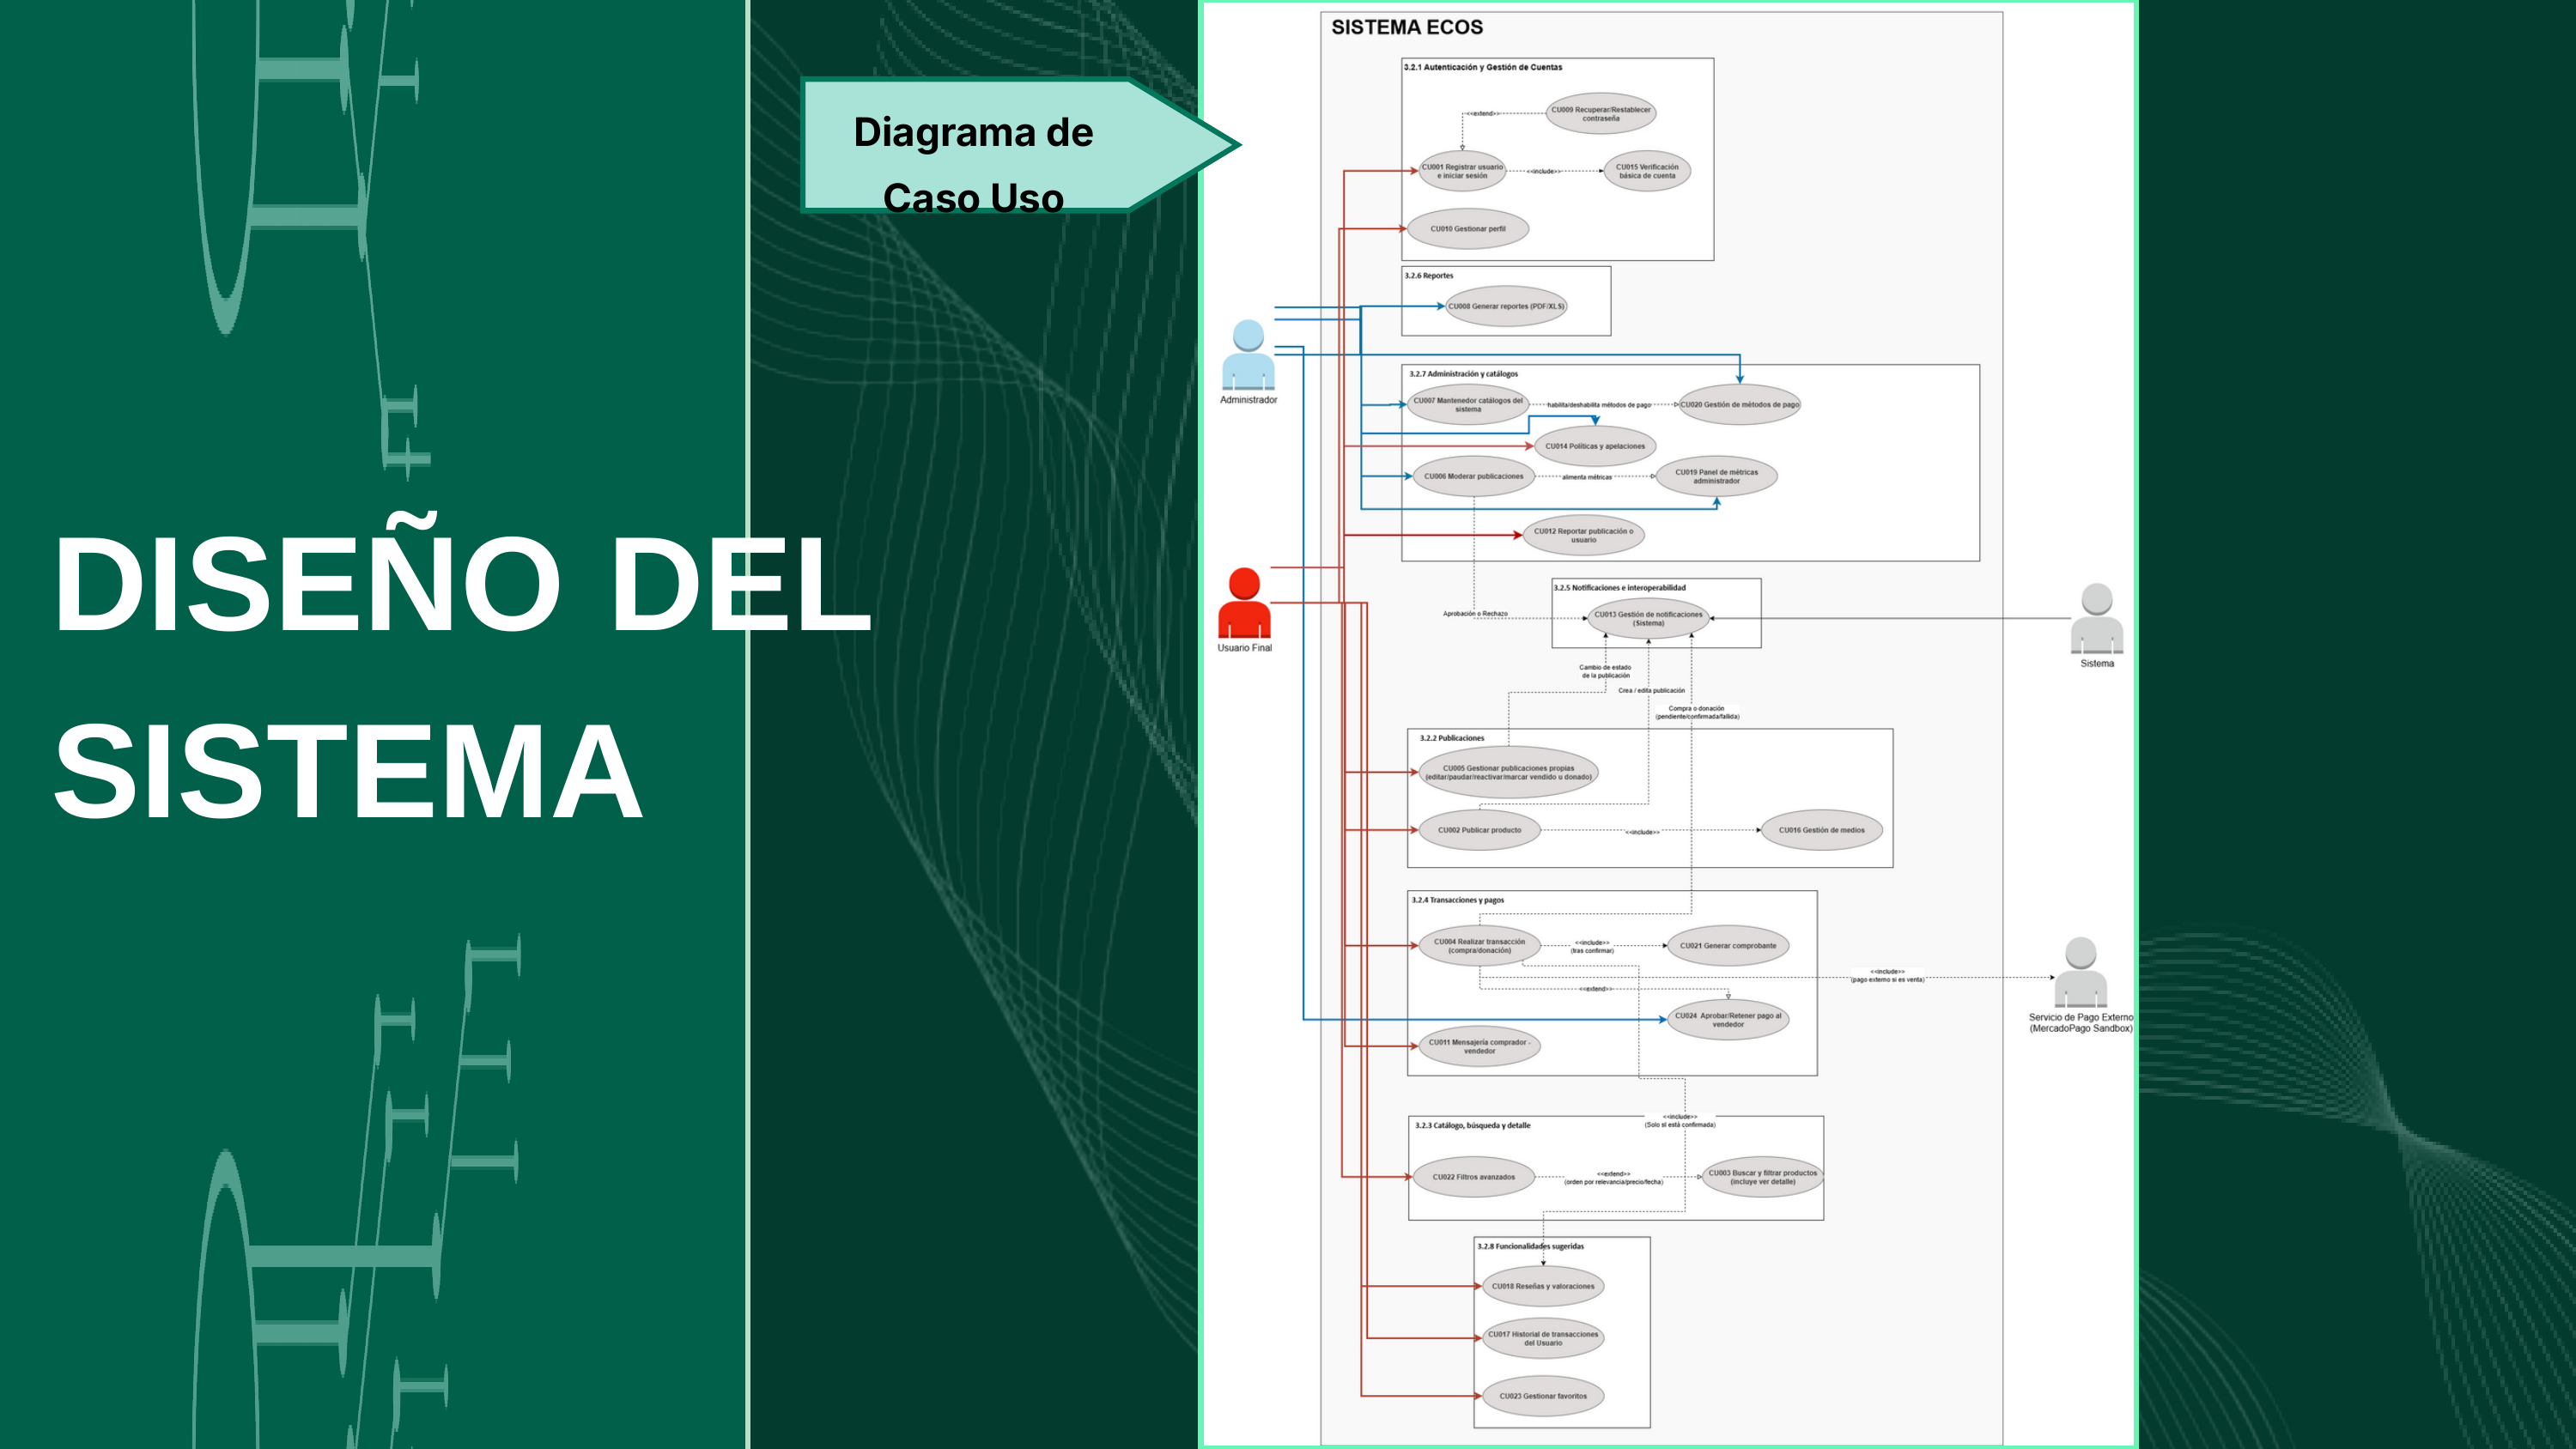

Diagrama de Caso Uso
DISEÑO DEL
SISTEMA